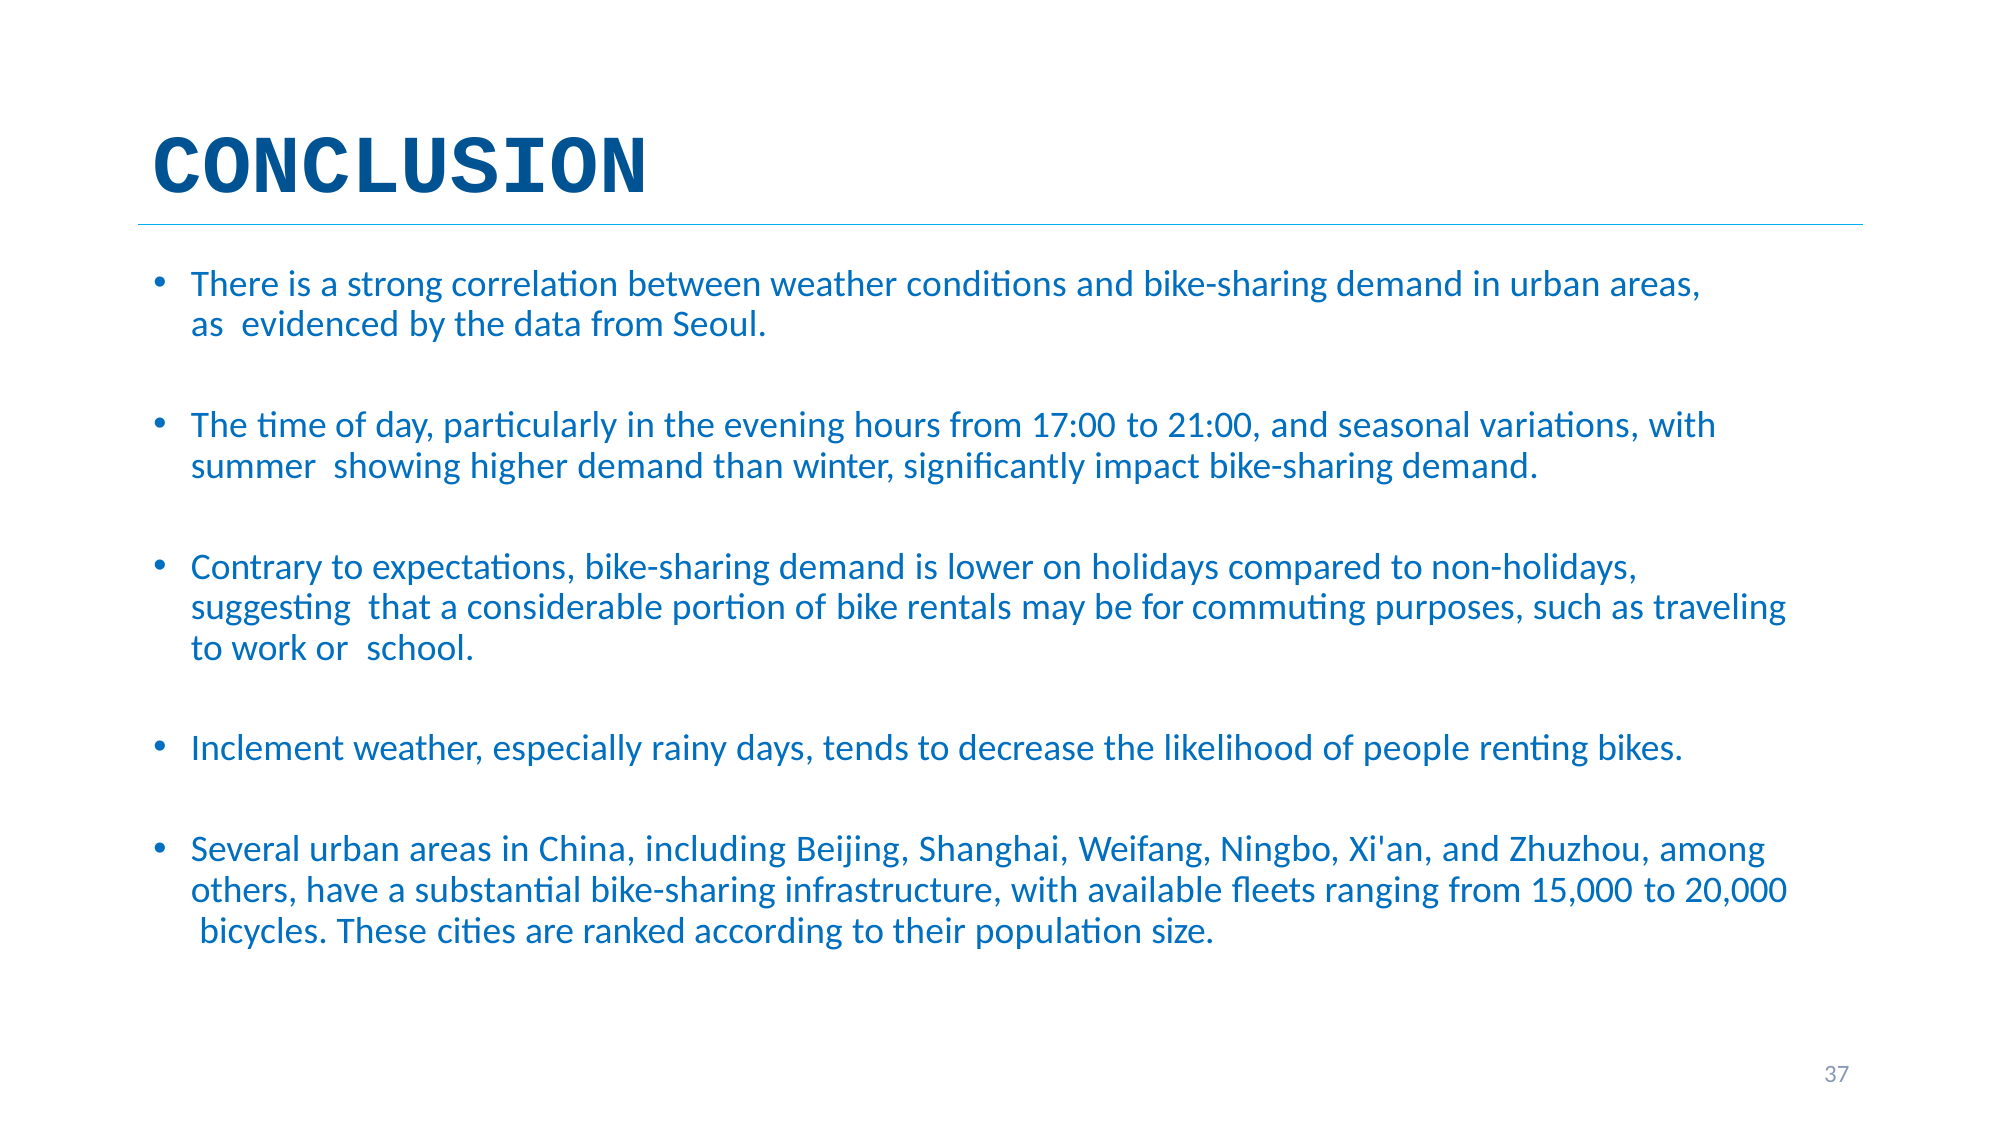

# CONCLUSION

There is a strong correlation between weather conditions and bike-sharing demand in urban areas, as  evidenced by the data from Seoul.

The time of day, particularly in the evening hours from 17:00 to 21:00, and seasonal variations, with summer  showing higher demand than winter, significantly impact bike-sharing demand.

Contrary to expectations, bike-sharing demand is lower on holidays compared to non-holidays, suggesting  that a considerable portion of bike rentals may be for commuting purposes, such as traveling to work or  school.

Inclement weather, especially rainy days, tends to decrease the likelihood of people renting bikes.

Several urban areas in China, including Beijing, Shanghai, Weifang, Ningbo, Xi'an, and Zhuzhou, among  others, have a substantial bike-sharing infrastructure, with available fleets ranging from 15,000 to 20,000  bicycles. These cities are ranked according to their population size.
37